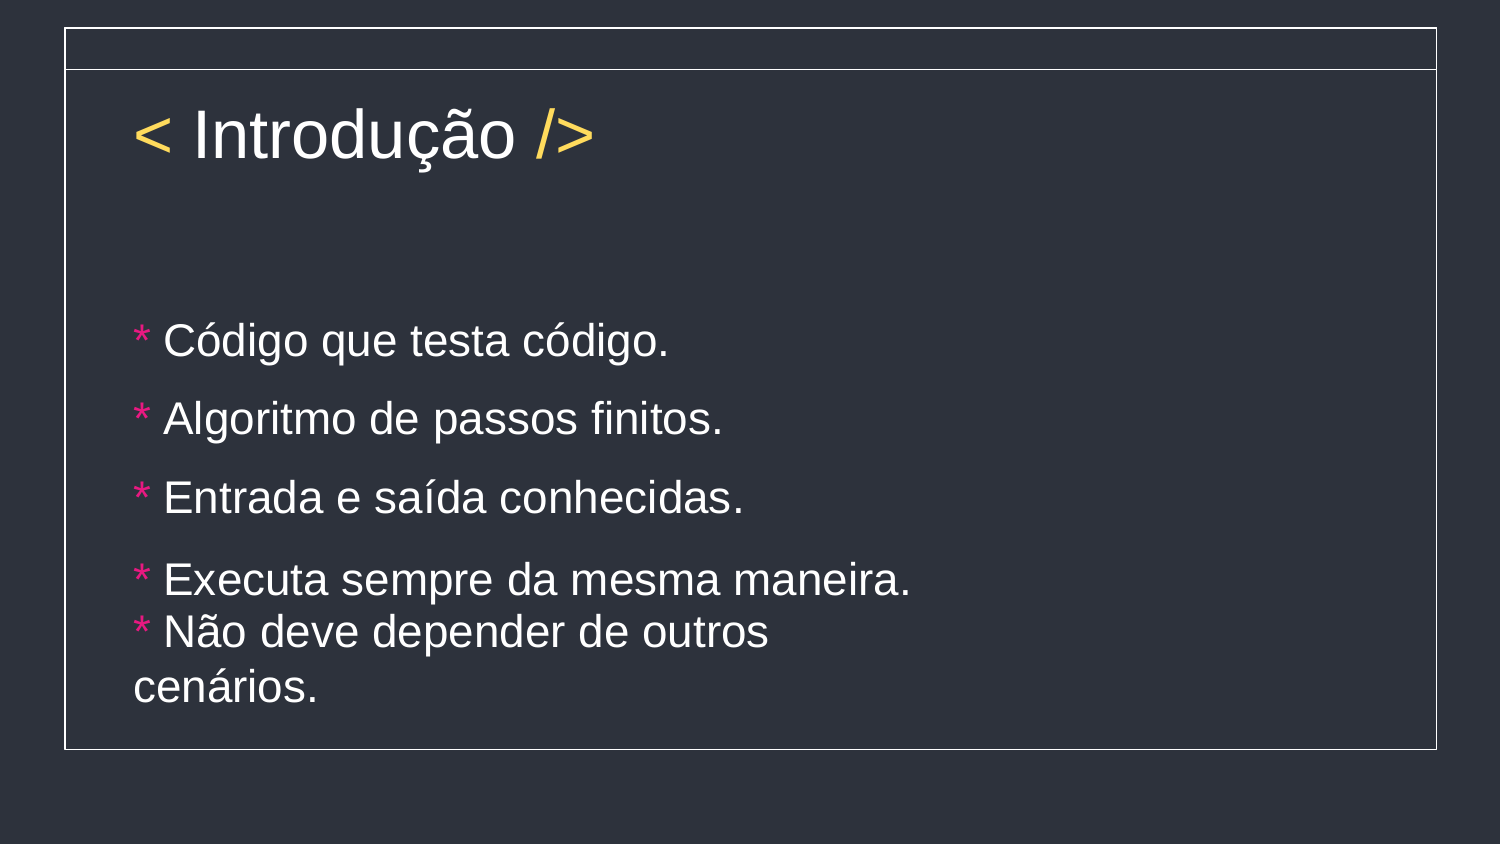

# < Introdução />
* Código que testa código.
* Algoritmo de passos finitos.
* Entrada e saída conhecidas.
* Executa sempre da mesma maneira.
* Não deve depender de outros cenários.